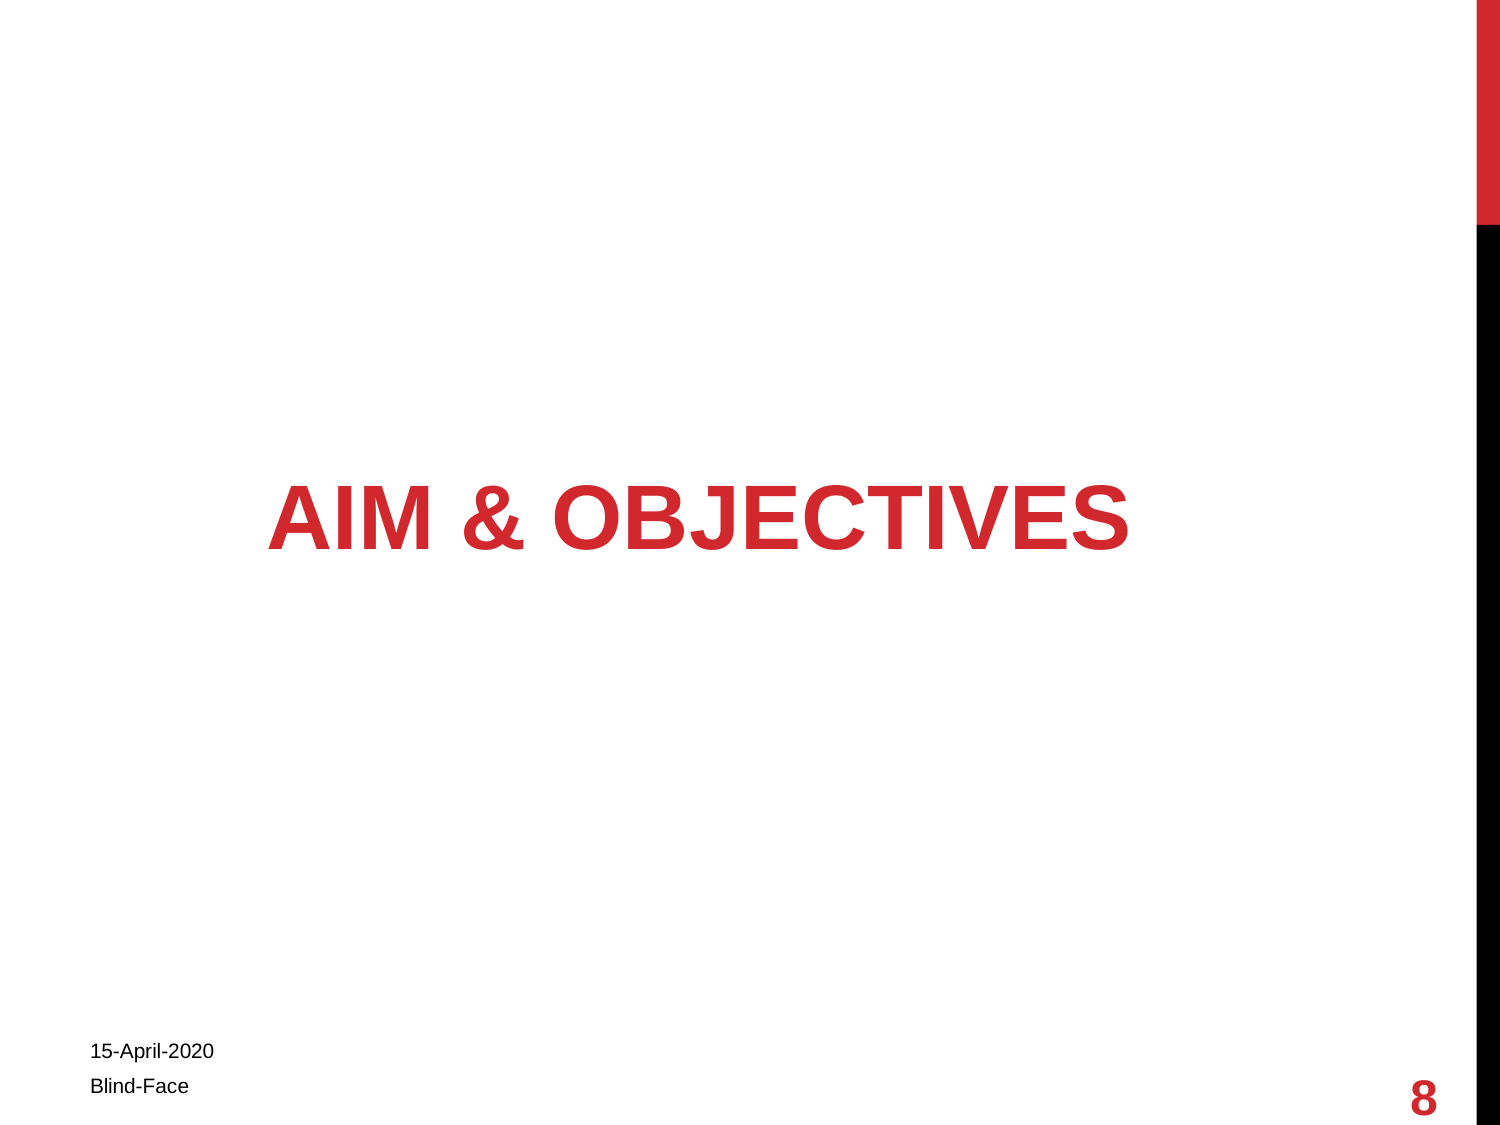

# AIM & OBJECTIVES
8
15-April-2020
Blind-Face